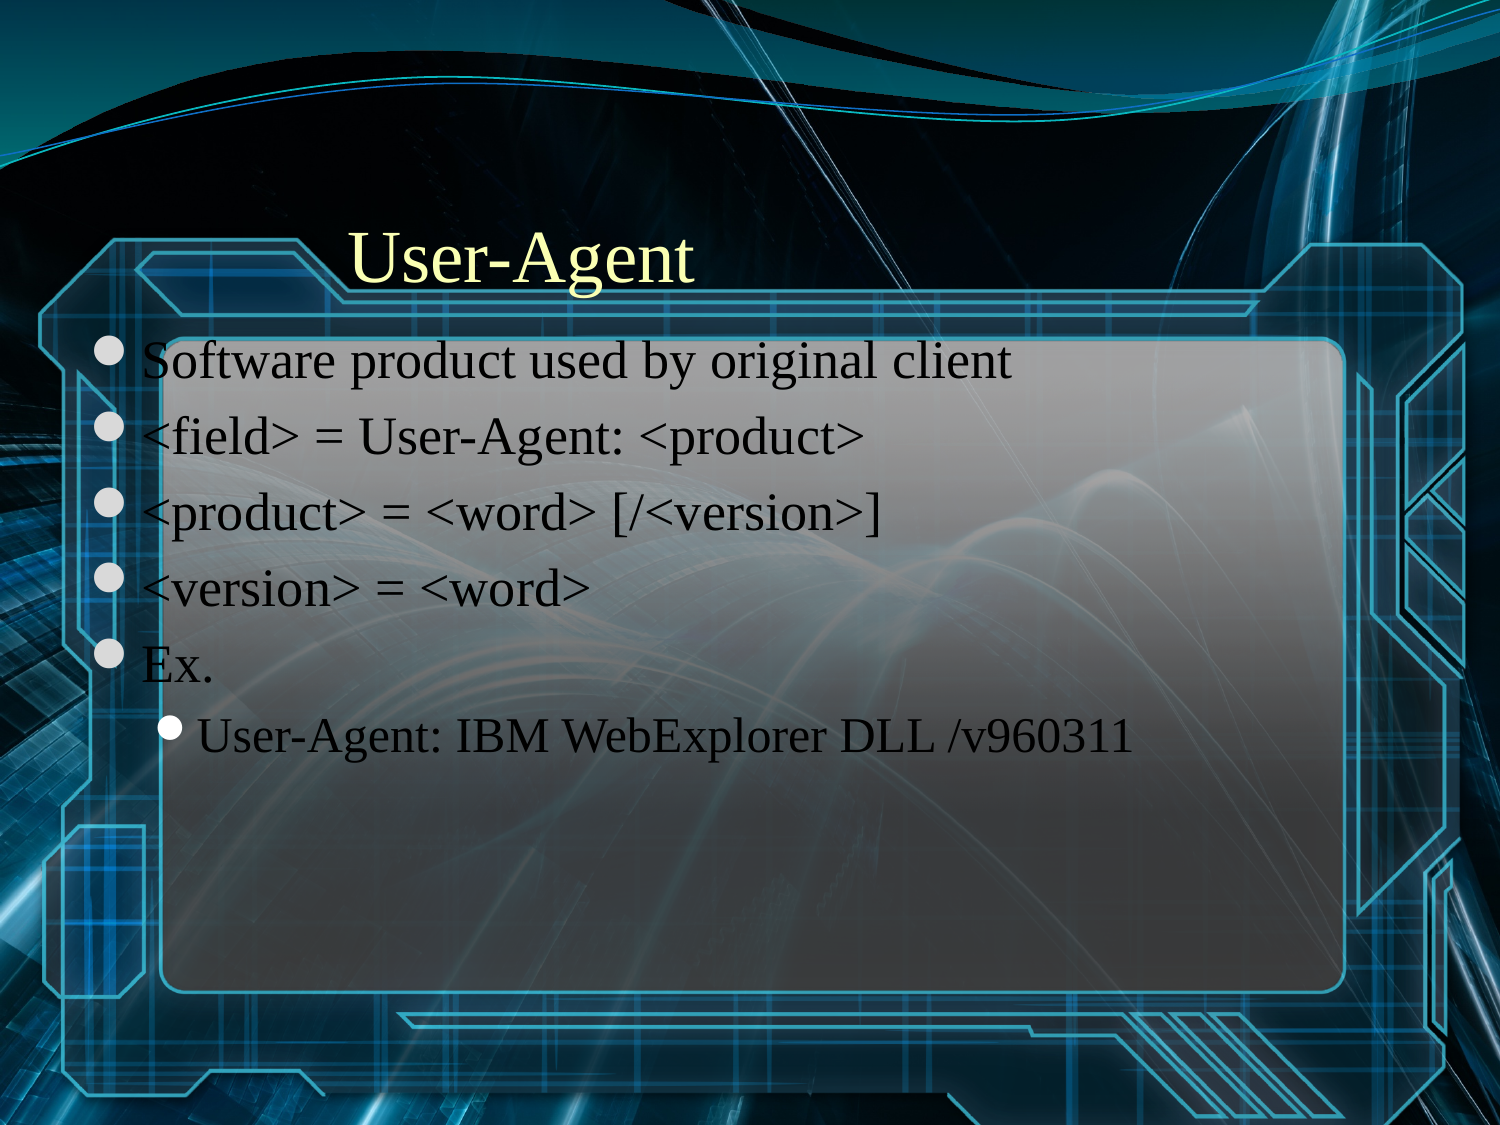

# User-Agent
Software product used by original client
<field> = User-Agent: <product>
<product> = <word> [/<version>]
<version> = <word>
Ex.
User-Agent: IBM WebExplorer DLL /v960311